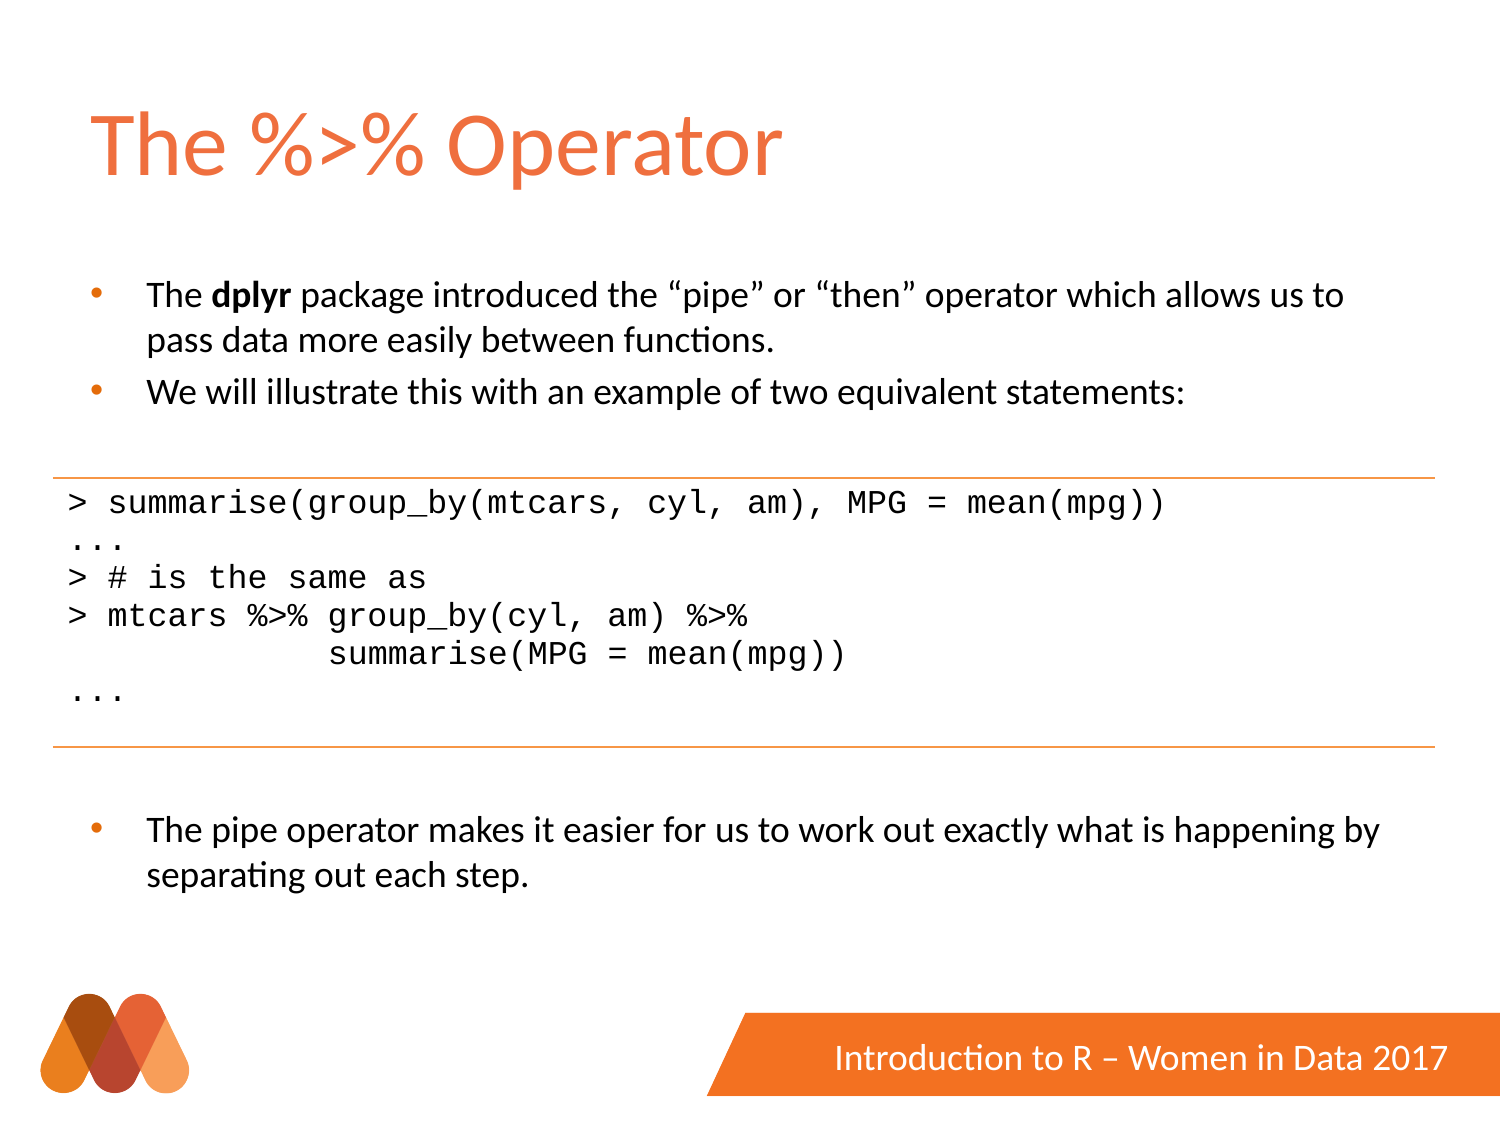

# The %>% Operator
The dplyr package introduced the “pipe” or “then” operator which allows us to pass data more easily between functions.
We will illustrate this with an example of two equivalent statements:

The pipe operator makes it easier for us to work out exactly what is happening by separating out each step.

| > summarise(group\_by(mtcars, cyl, am), MPG = mean(mpg)) ... > # is the same as > mtcars %>% group\_by(cyl, am) %>% summarise(MPG = mean(mpg)) ... |
| --- |
Introduction to R – Women in Data 2017